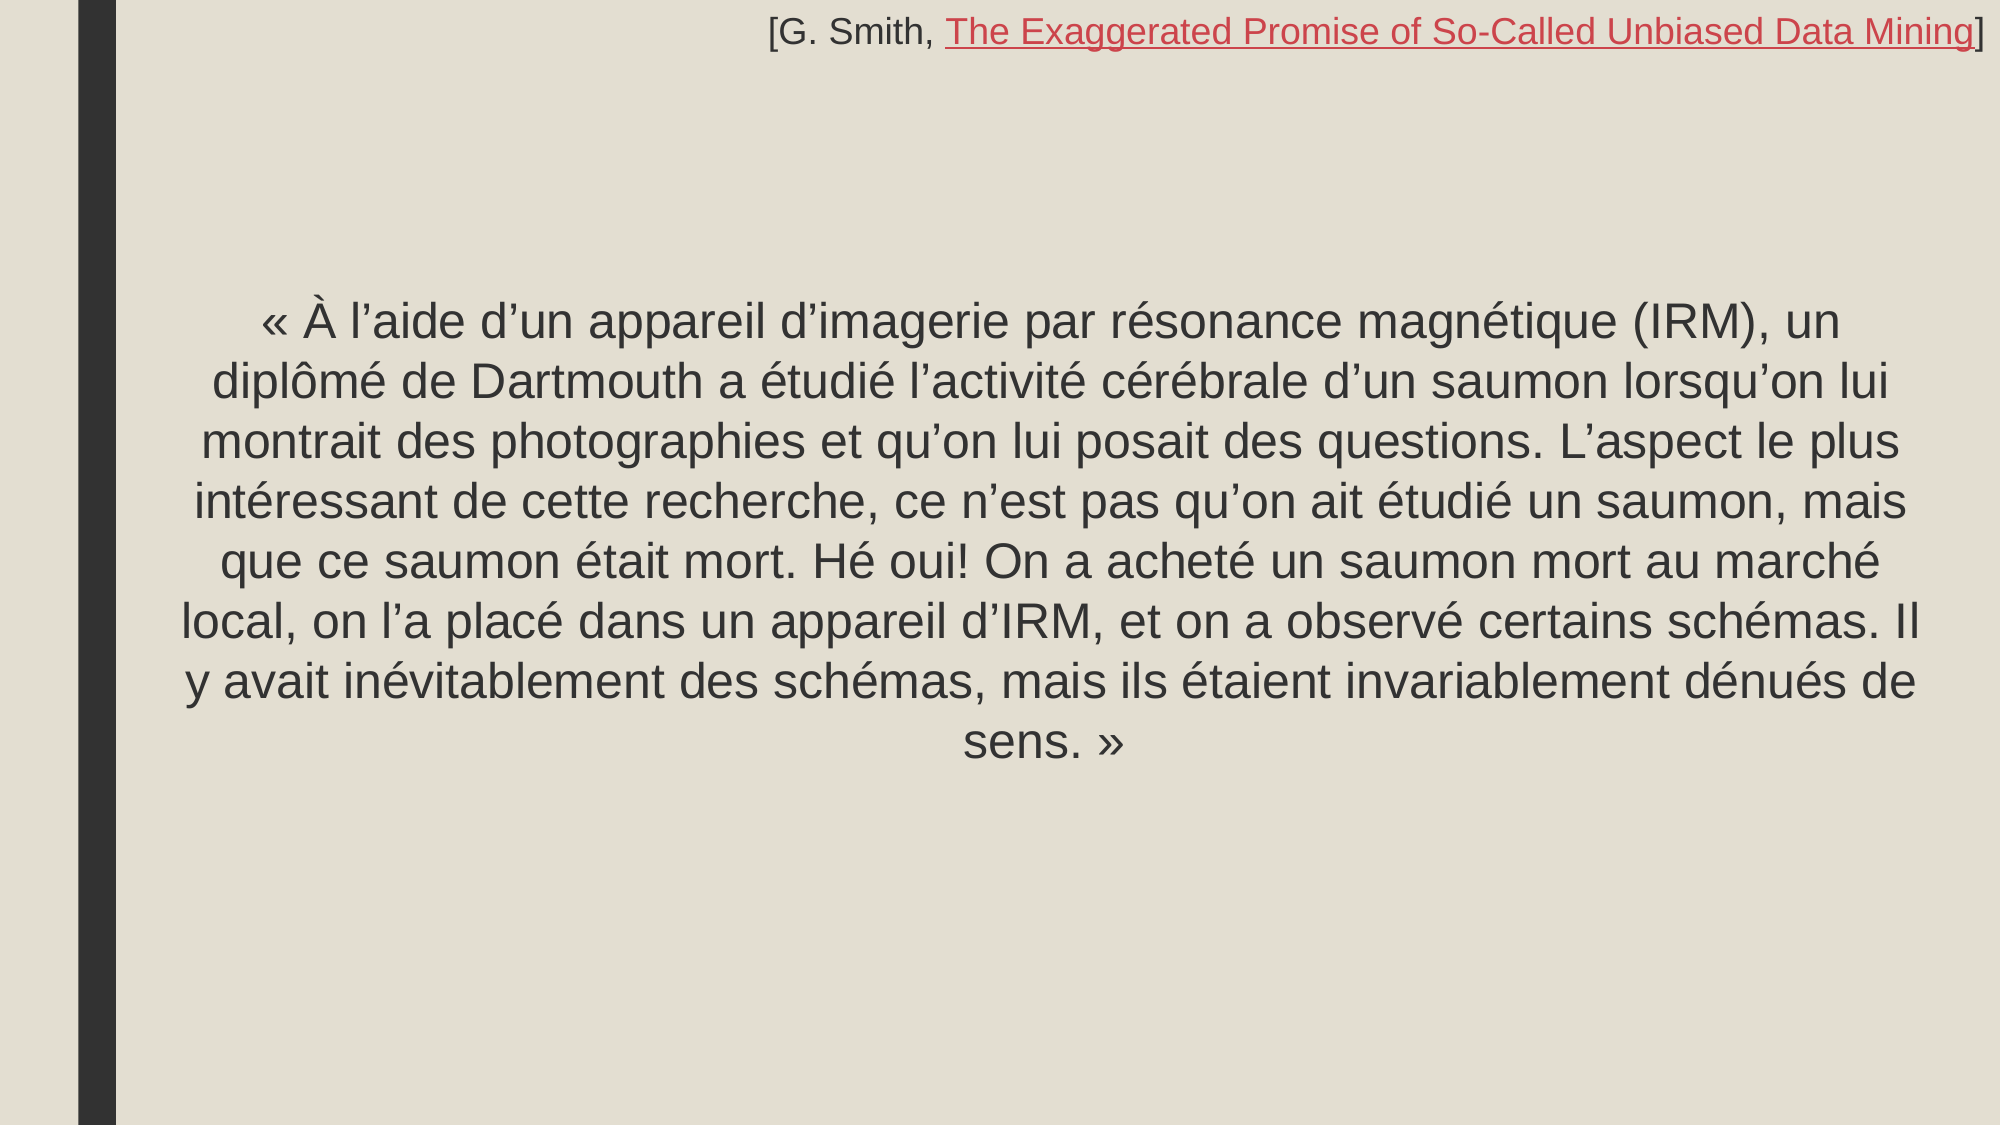

[G. Smith, The Exaggerated Promise of So-Called Unbiased Data Mining]
« À l’aide d’un appareil d’imagerie par résonance magnétique (IRM), un diplômé de Dartmouth a étudié l’activité cérébrale d’un saumon lorsqu’on lui montrait des photographies et qu’on lui posait des questions. L’aspect le plus intéressant de cette recherche, ce n’est pas qu’on ait étudié un saumon, mais que ce saumon était mort. Hé oui! On a acheté un saumon mort au marché local, on l’a placé dans un appareil d’IRM, et on a observé certains schémas. Il y avait inévitablement des schémas, mais ils étaient invariablement dénués de sens. »